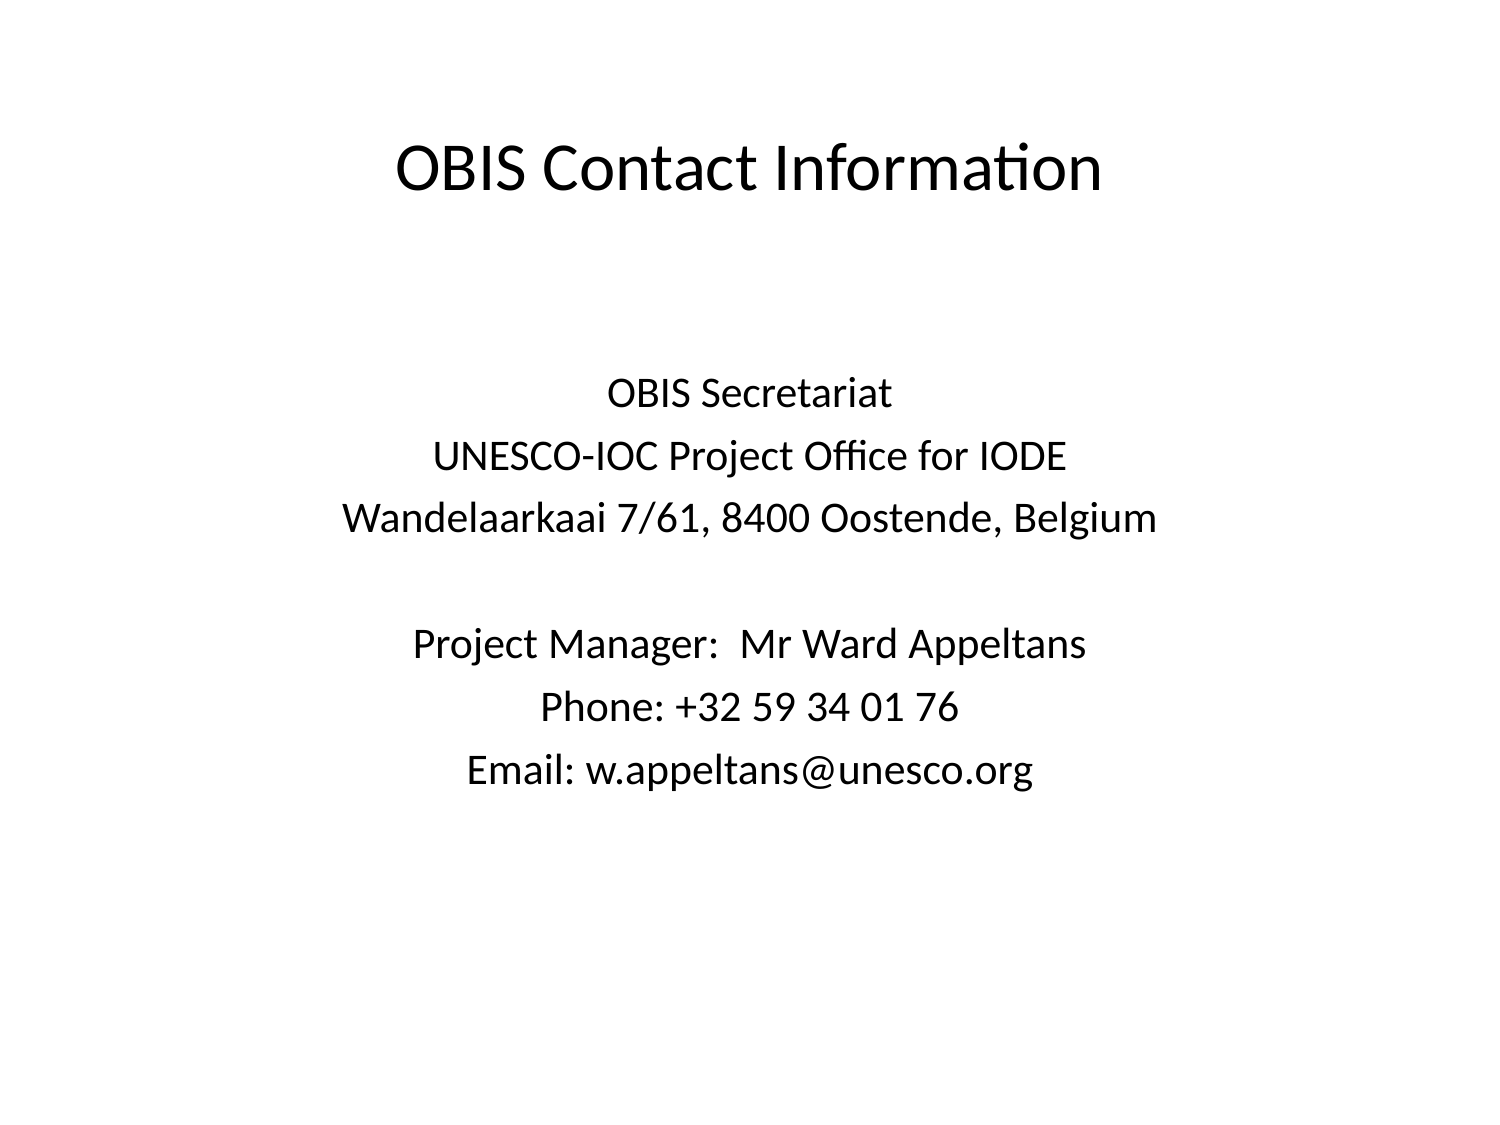

# OBIS Contact Information
OBIS Secretariat
UNESCO-IOC Project Office for IODE
Wandelaarkaai 7/61, 8400 Oostende, Belgium

Project Manager:  Mr Ward Appeltans
Phone: +32 59 34 01 76
Email: w.appeltans@unesco.org